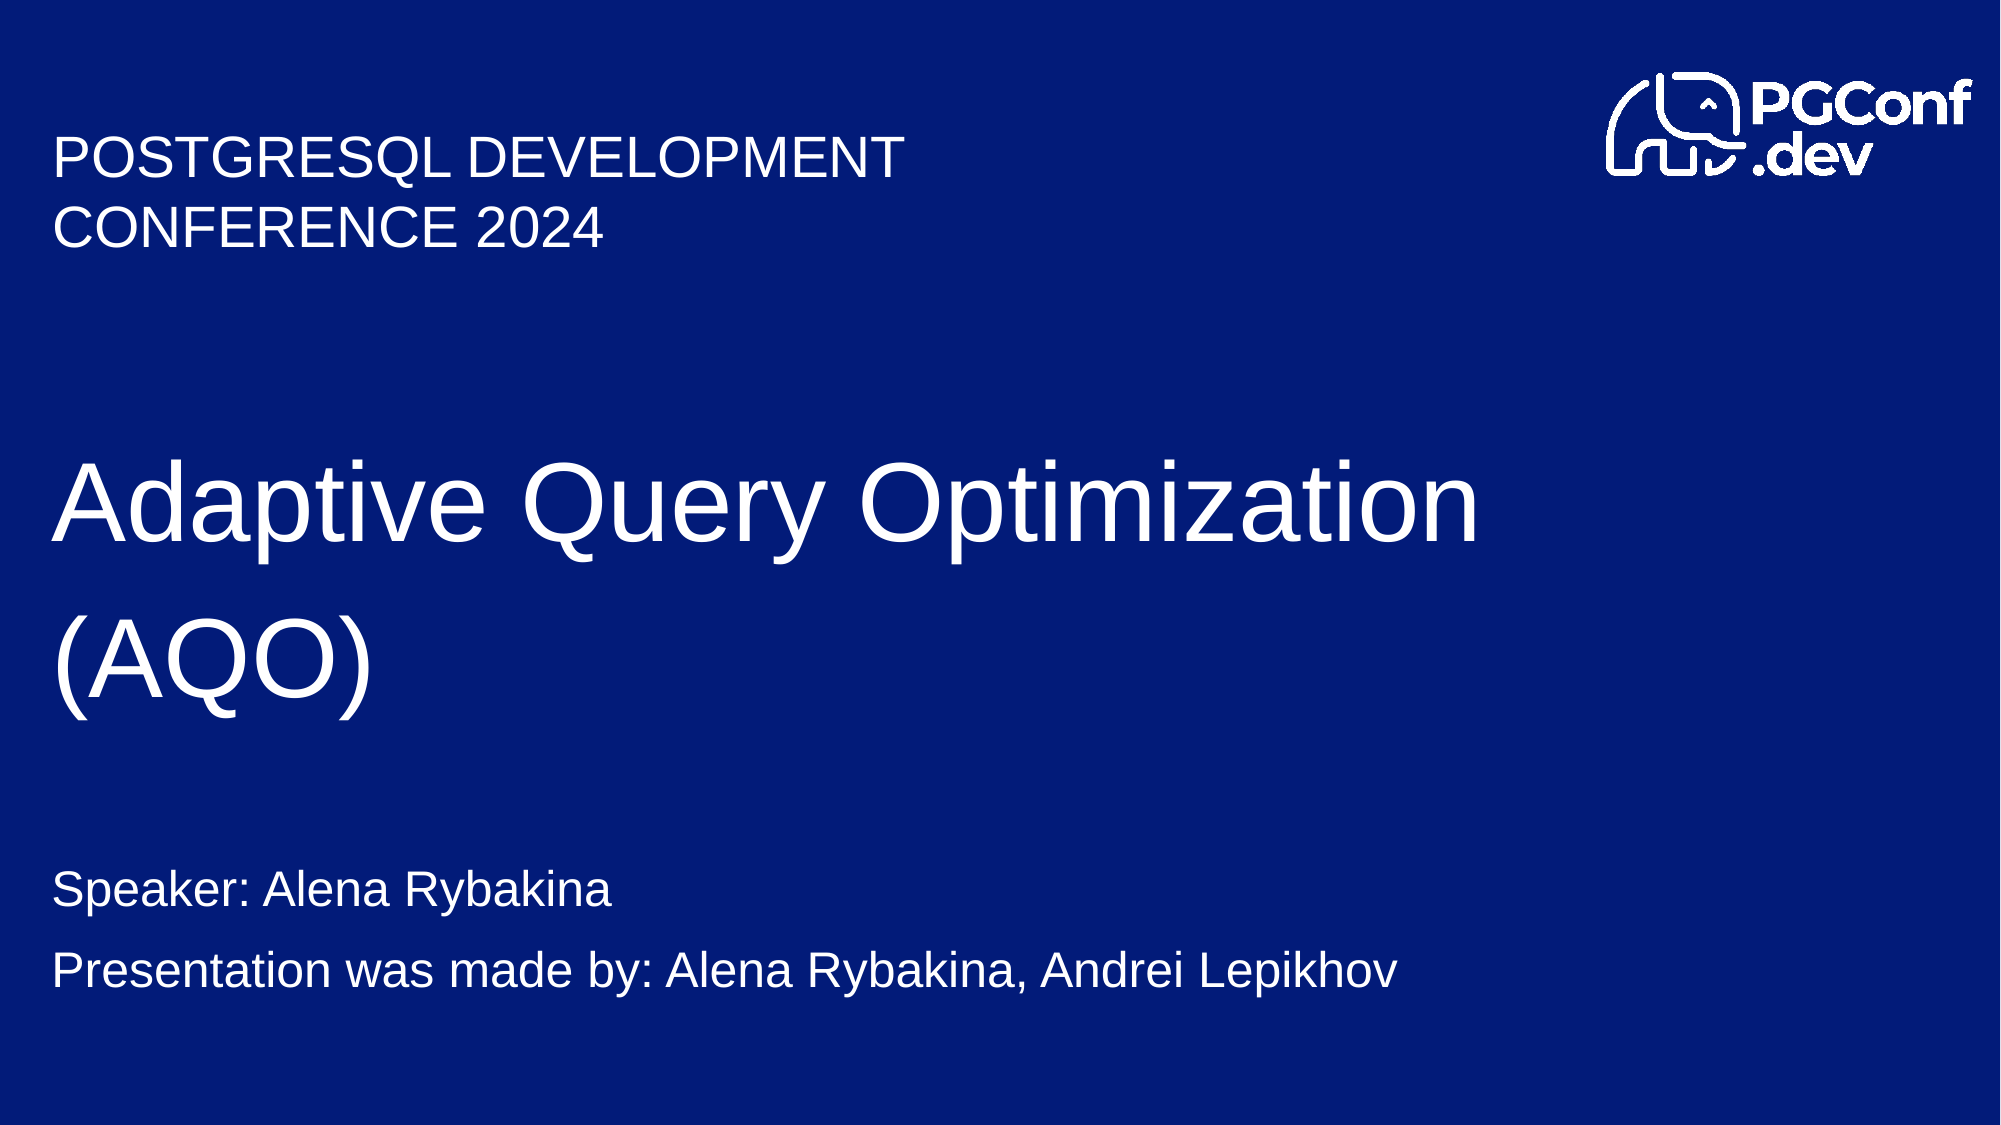

Adaptive Query Optimization
(AQO)
Speaker: Alena Rybakina
Presentation was made by: Alena Rybakina, Andrei Lepikhov